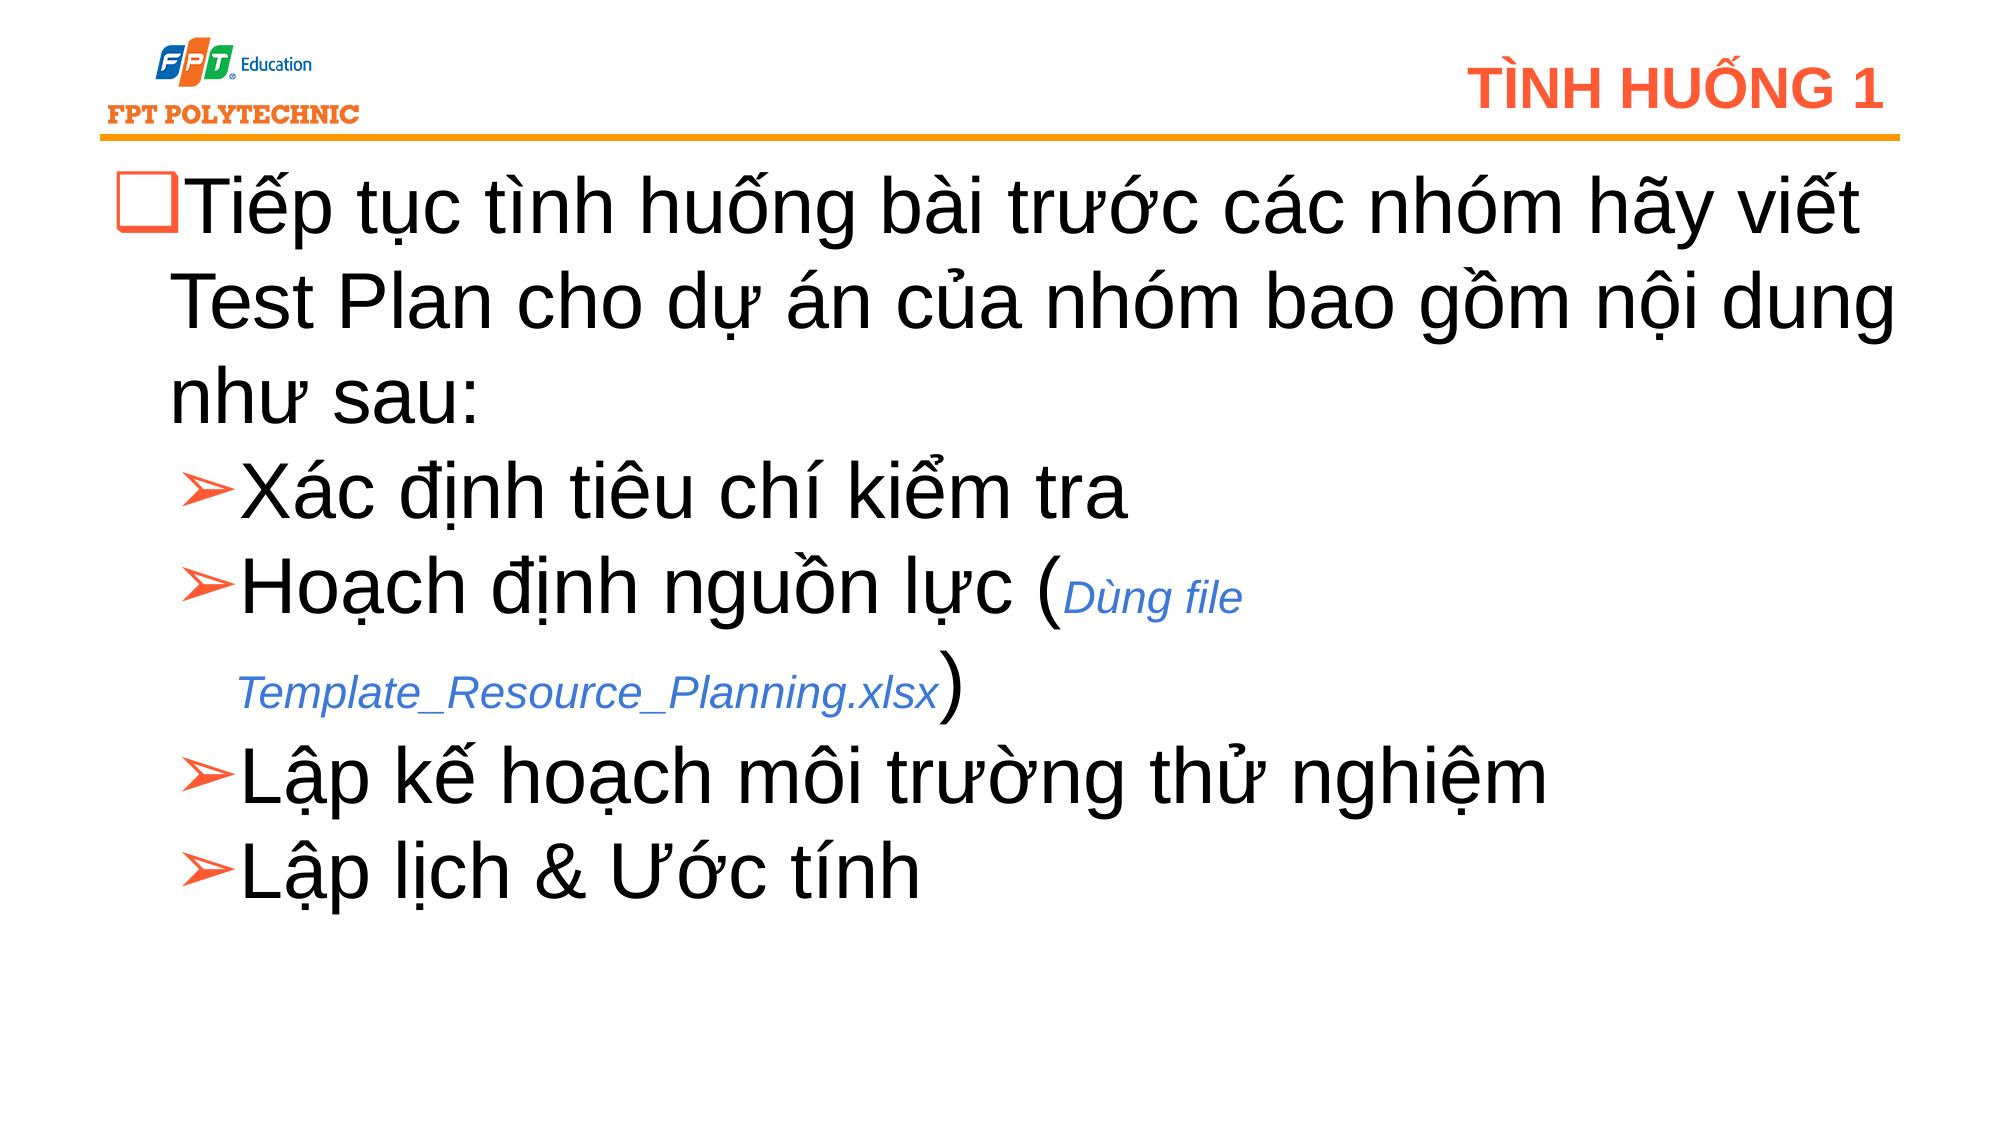

# tình huống 1
Tiếp tục tình huống bài trước các nhóm hãy viết Test Plan cho dự án của nhóm bao gồm nội dung như sau:
Xác định tiêu chí kiểm tra
Hoạch định nguồn lực (Dùng file Template_Resource_Planning.xlsx)
Lập kế hoạch môi trường thử nghiệm
Lập lịch & Ước tính